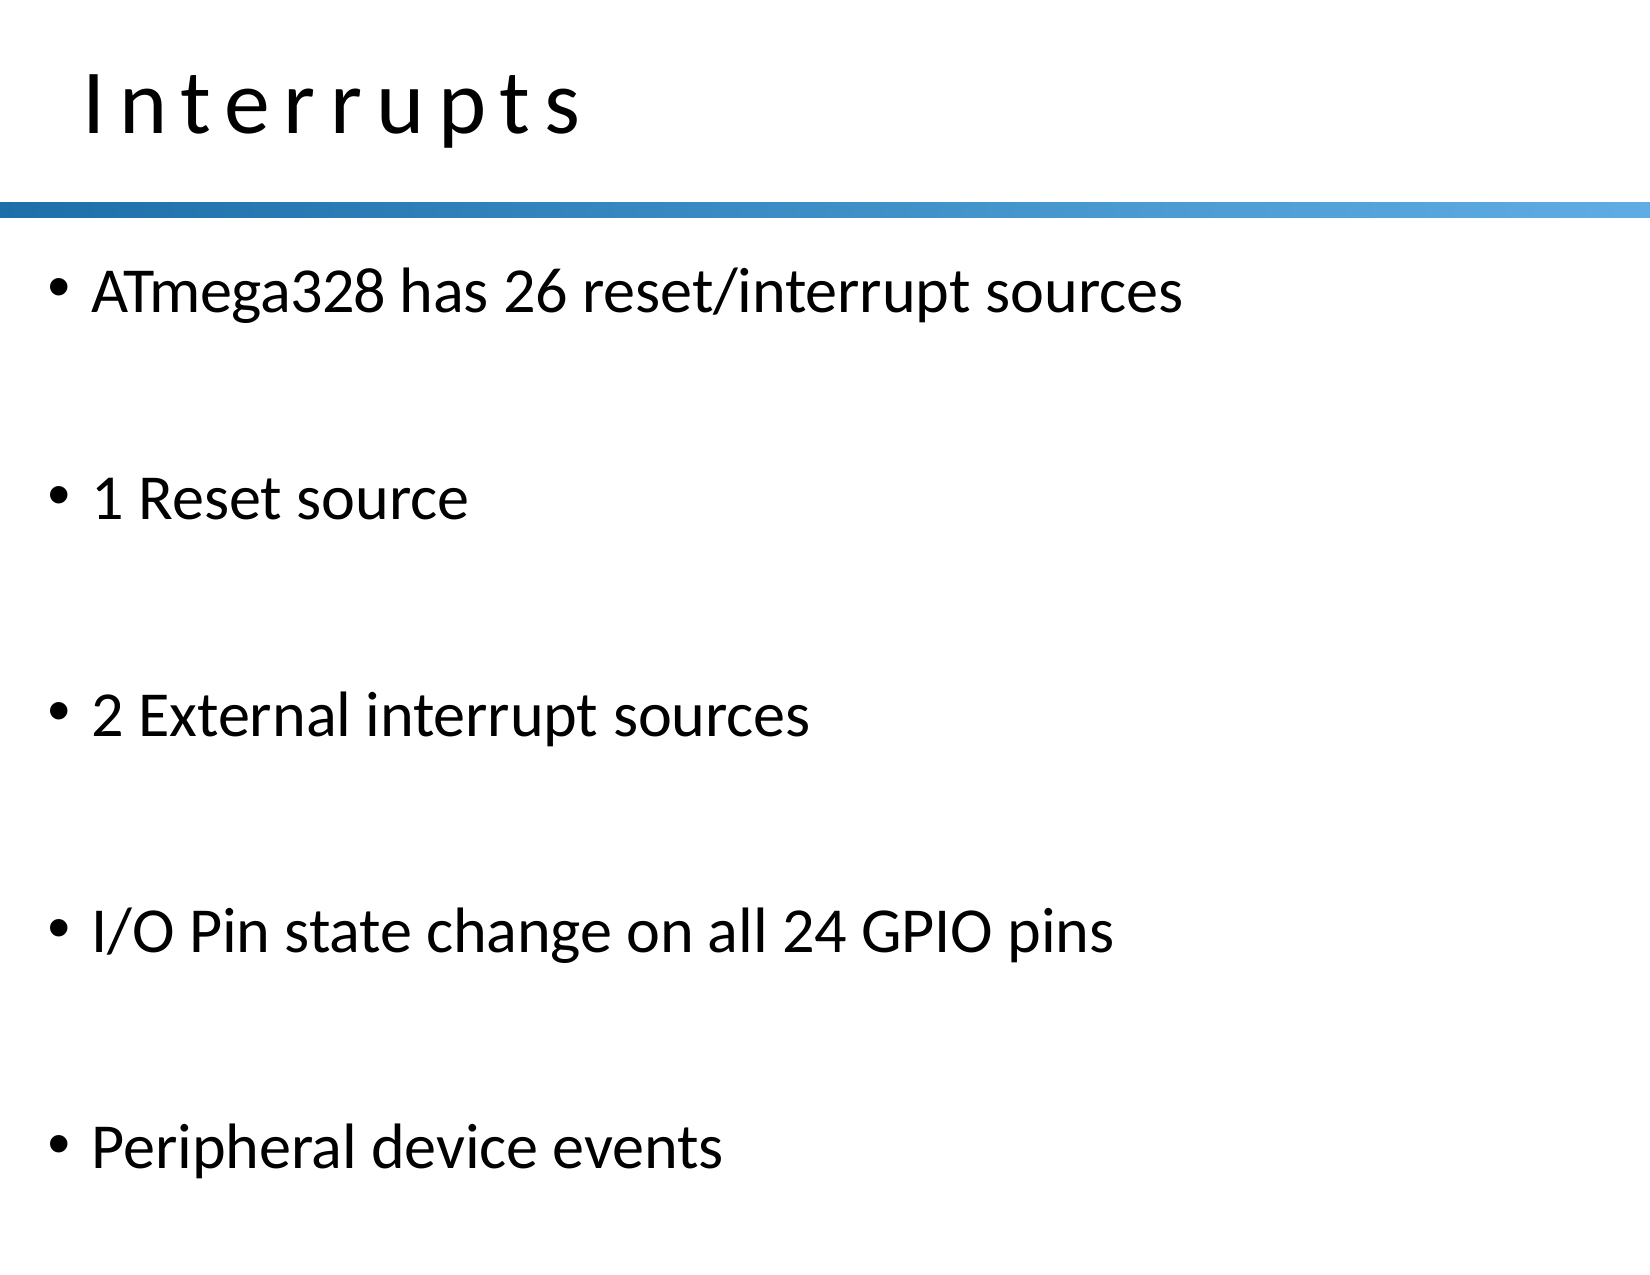

# Interrupts
ATmega328 has 26 reset/interrupt sources

1 Reset source

2 External interrupt sources

I/O Pin state change on all 24 GPIO pins

Peripheral device events